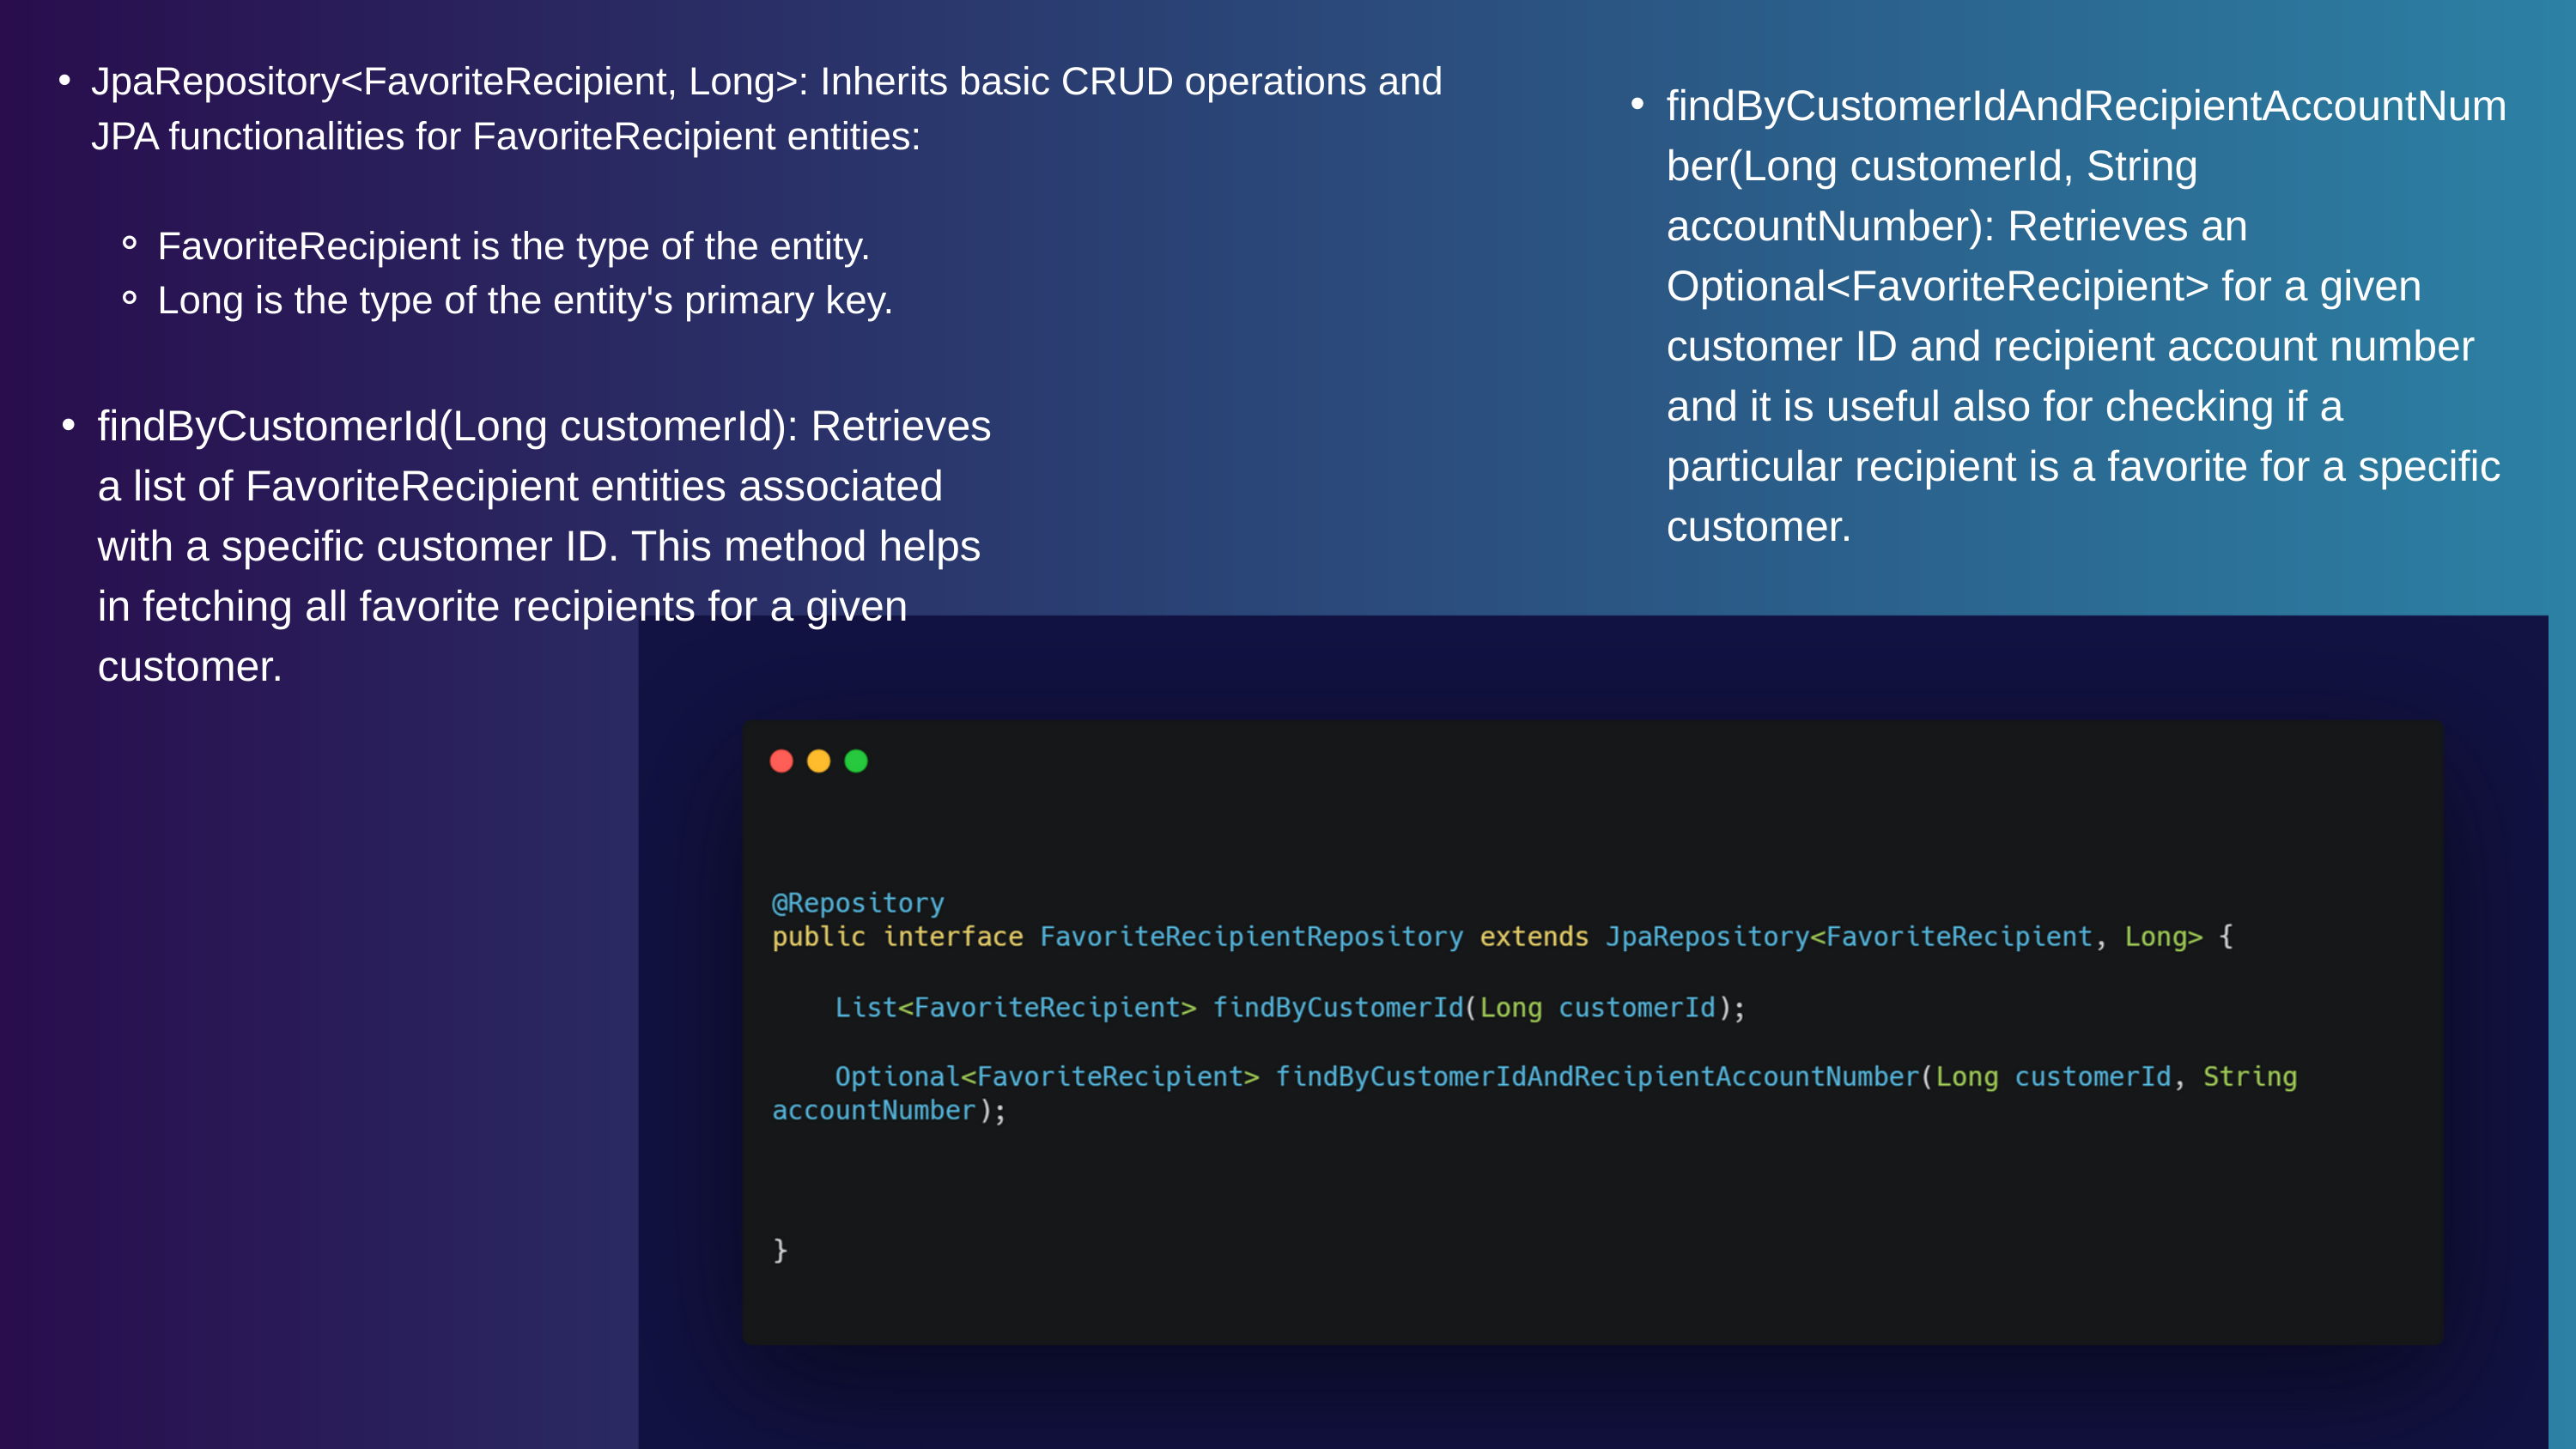

JpaRepository<FavoriteRecipient, Long>: Inherits basic CRUD operations and JPA functionalities for FavoriteRecipient entities:

FavoriteRecipient is the type of the entity.
Long is the type of the entity's primary key.

findByCustomerIdAndRecipientAccountNumber(Long customerId, String accountNumber): Retrieves an Optional<FavoriteRecipient> for a given customer ID and recipient account number and it is useful also for checking if a particular recipient is a favorite for a specific customer.
findByCustomerId(Long customerId): Retrieves a list of FavoriteRecipient entities associated with a specific customer ID. This method helps in fetching all favorite recipients for a given customer.